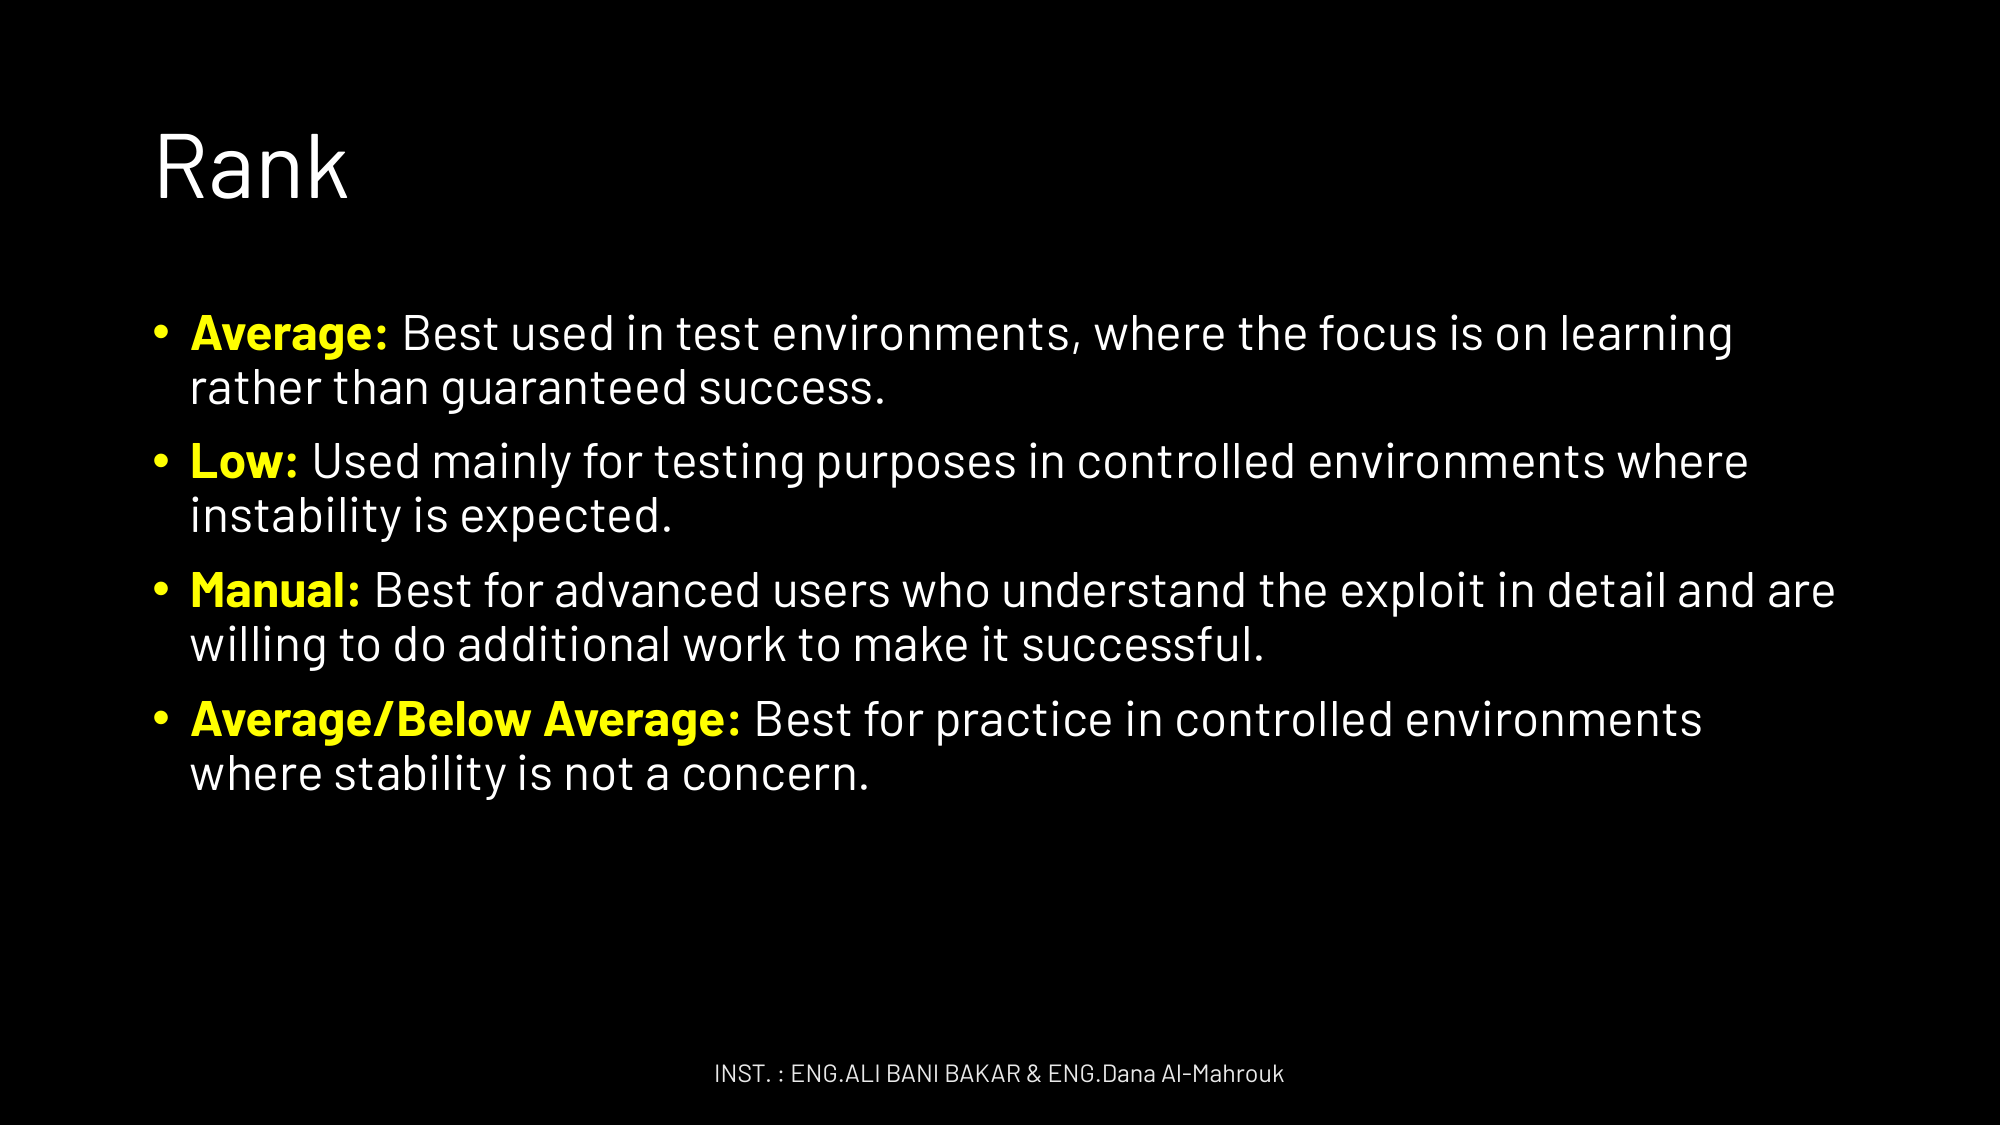

# Rank
Average: Best used in test environments, where the focus is on learning rather than guaranteed success.
Low: Used mainly for testing purposes in controlled environments where instability is expected.
Manual: Best for advanced users who understand the exploit in detail and are willing to do additional work to make it successful.
Average/Below Average: Best for practice in controlled environments where stability is not a concern.

INST. : ENG.ALI BANI BAKAR & ENG.Dana Al-Mahrouk